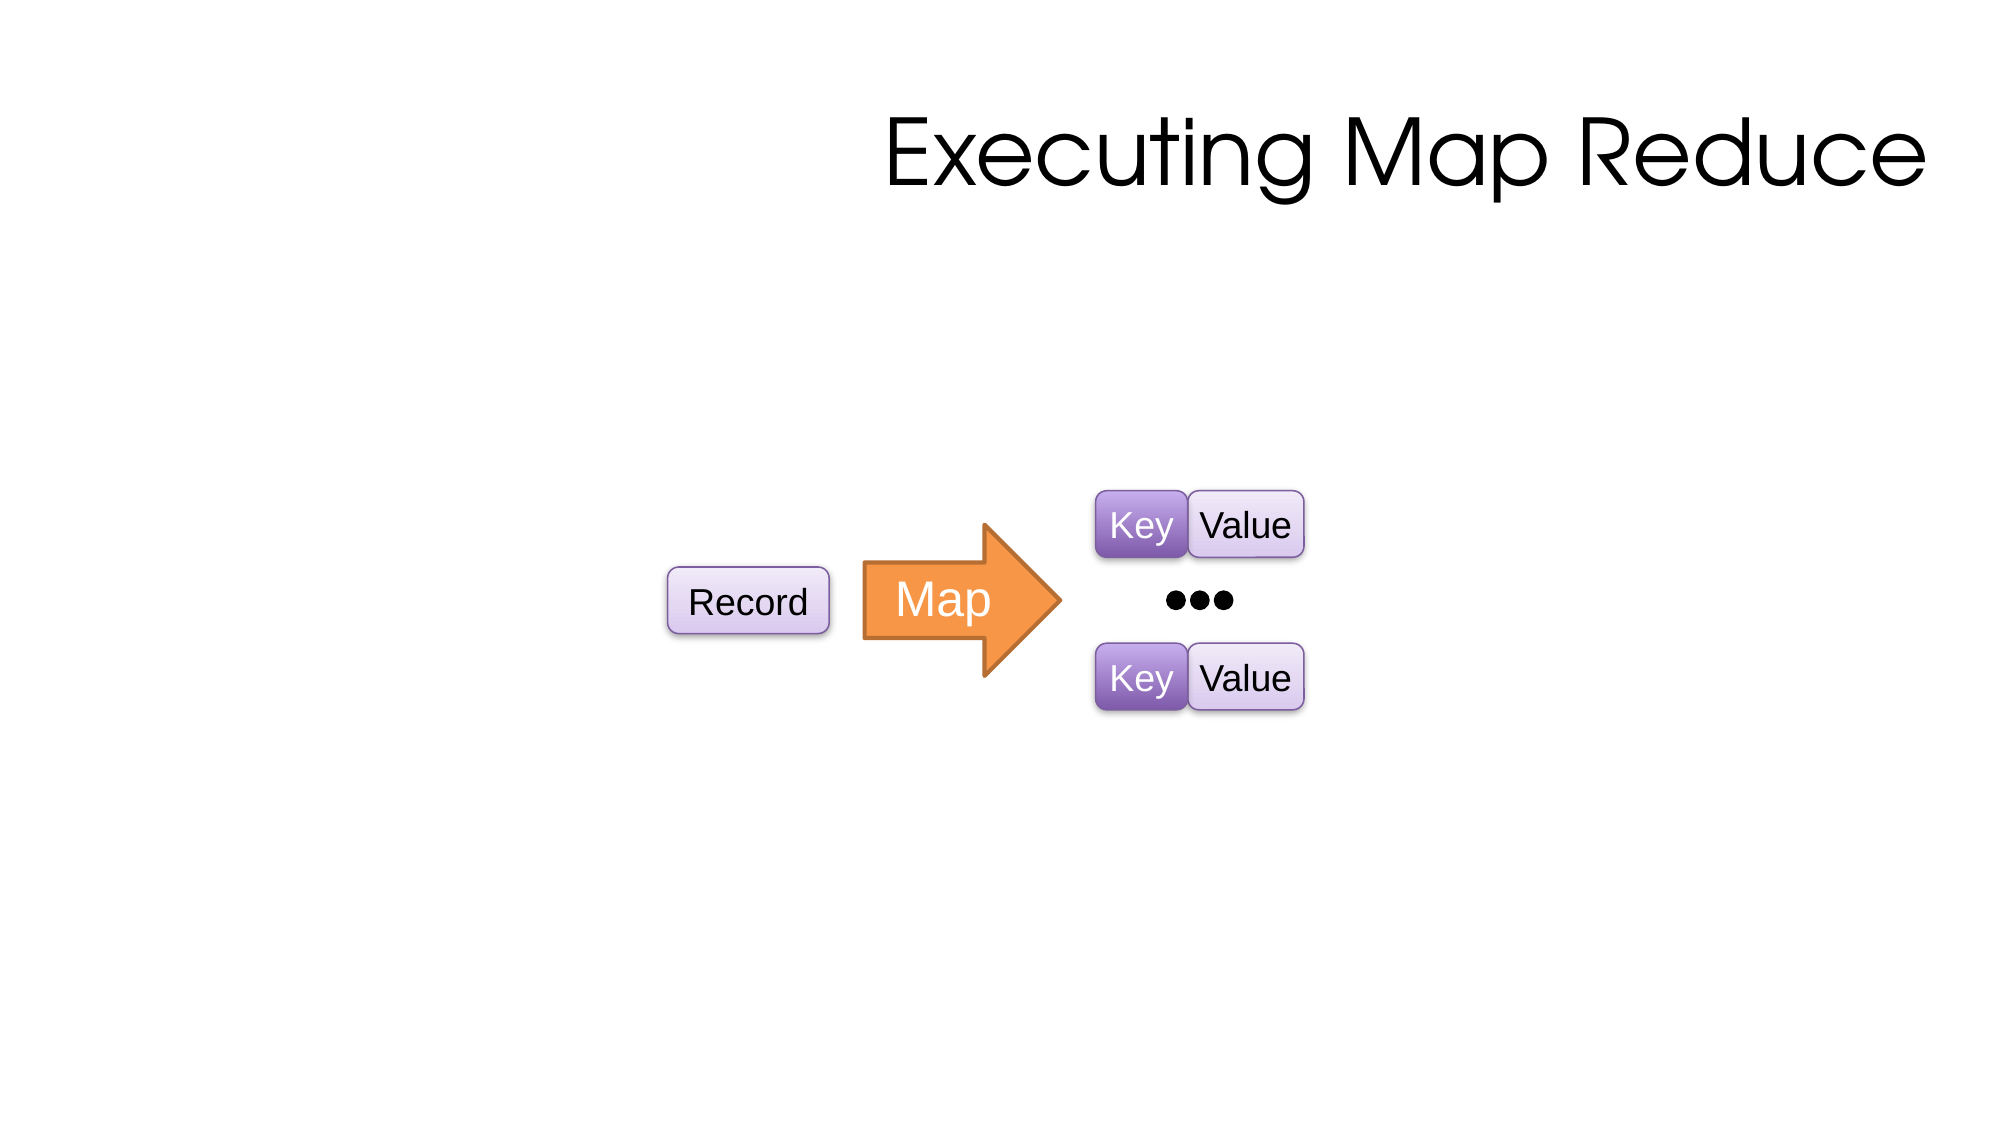

# Executing Map Reduce
Key
Value

Key
Value
Map
Record